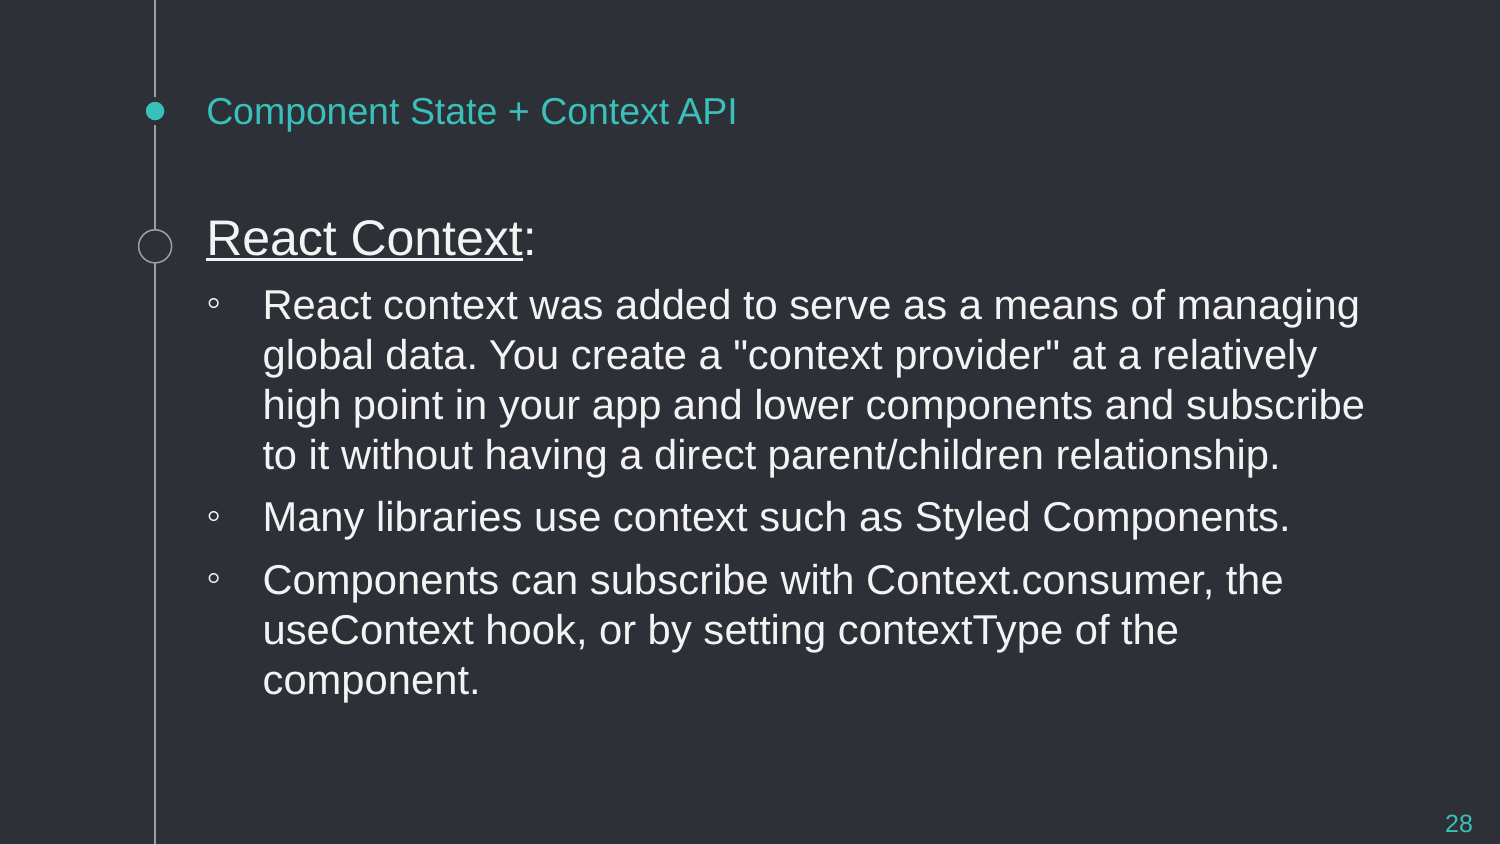

# Component State + Context API
React Context:
React context was added to serve as a means of managing global data. You create a "context provider" at a relatively high point in your app and lower components and subscribe to it without having a direct parent/children relationship.
Many libraries use context such as Styled Components.
Components can subscribe with Context.consumer, the useContext hook, or by setting contextType of the component.
28